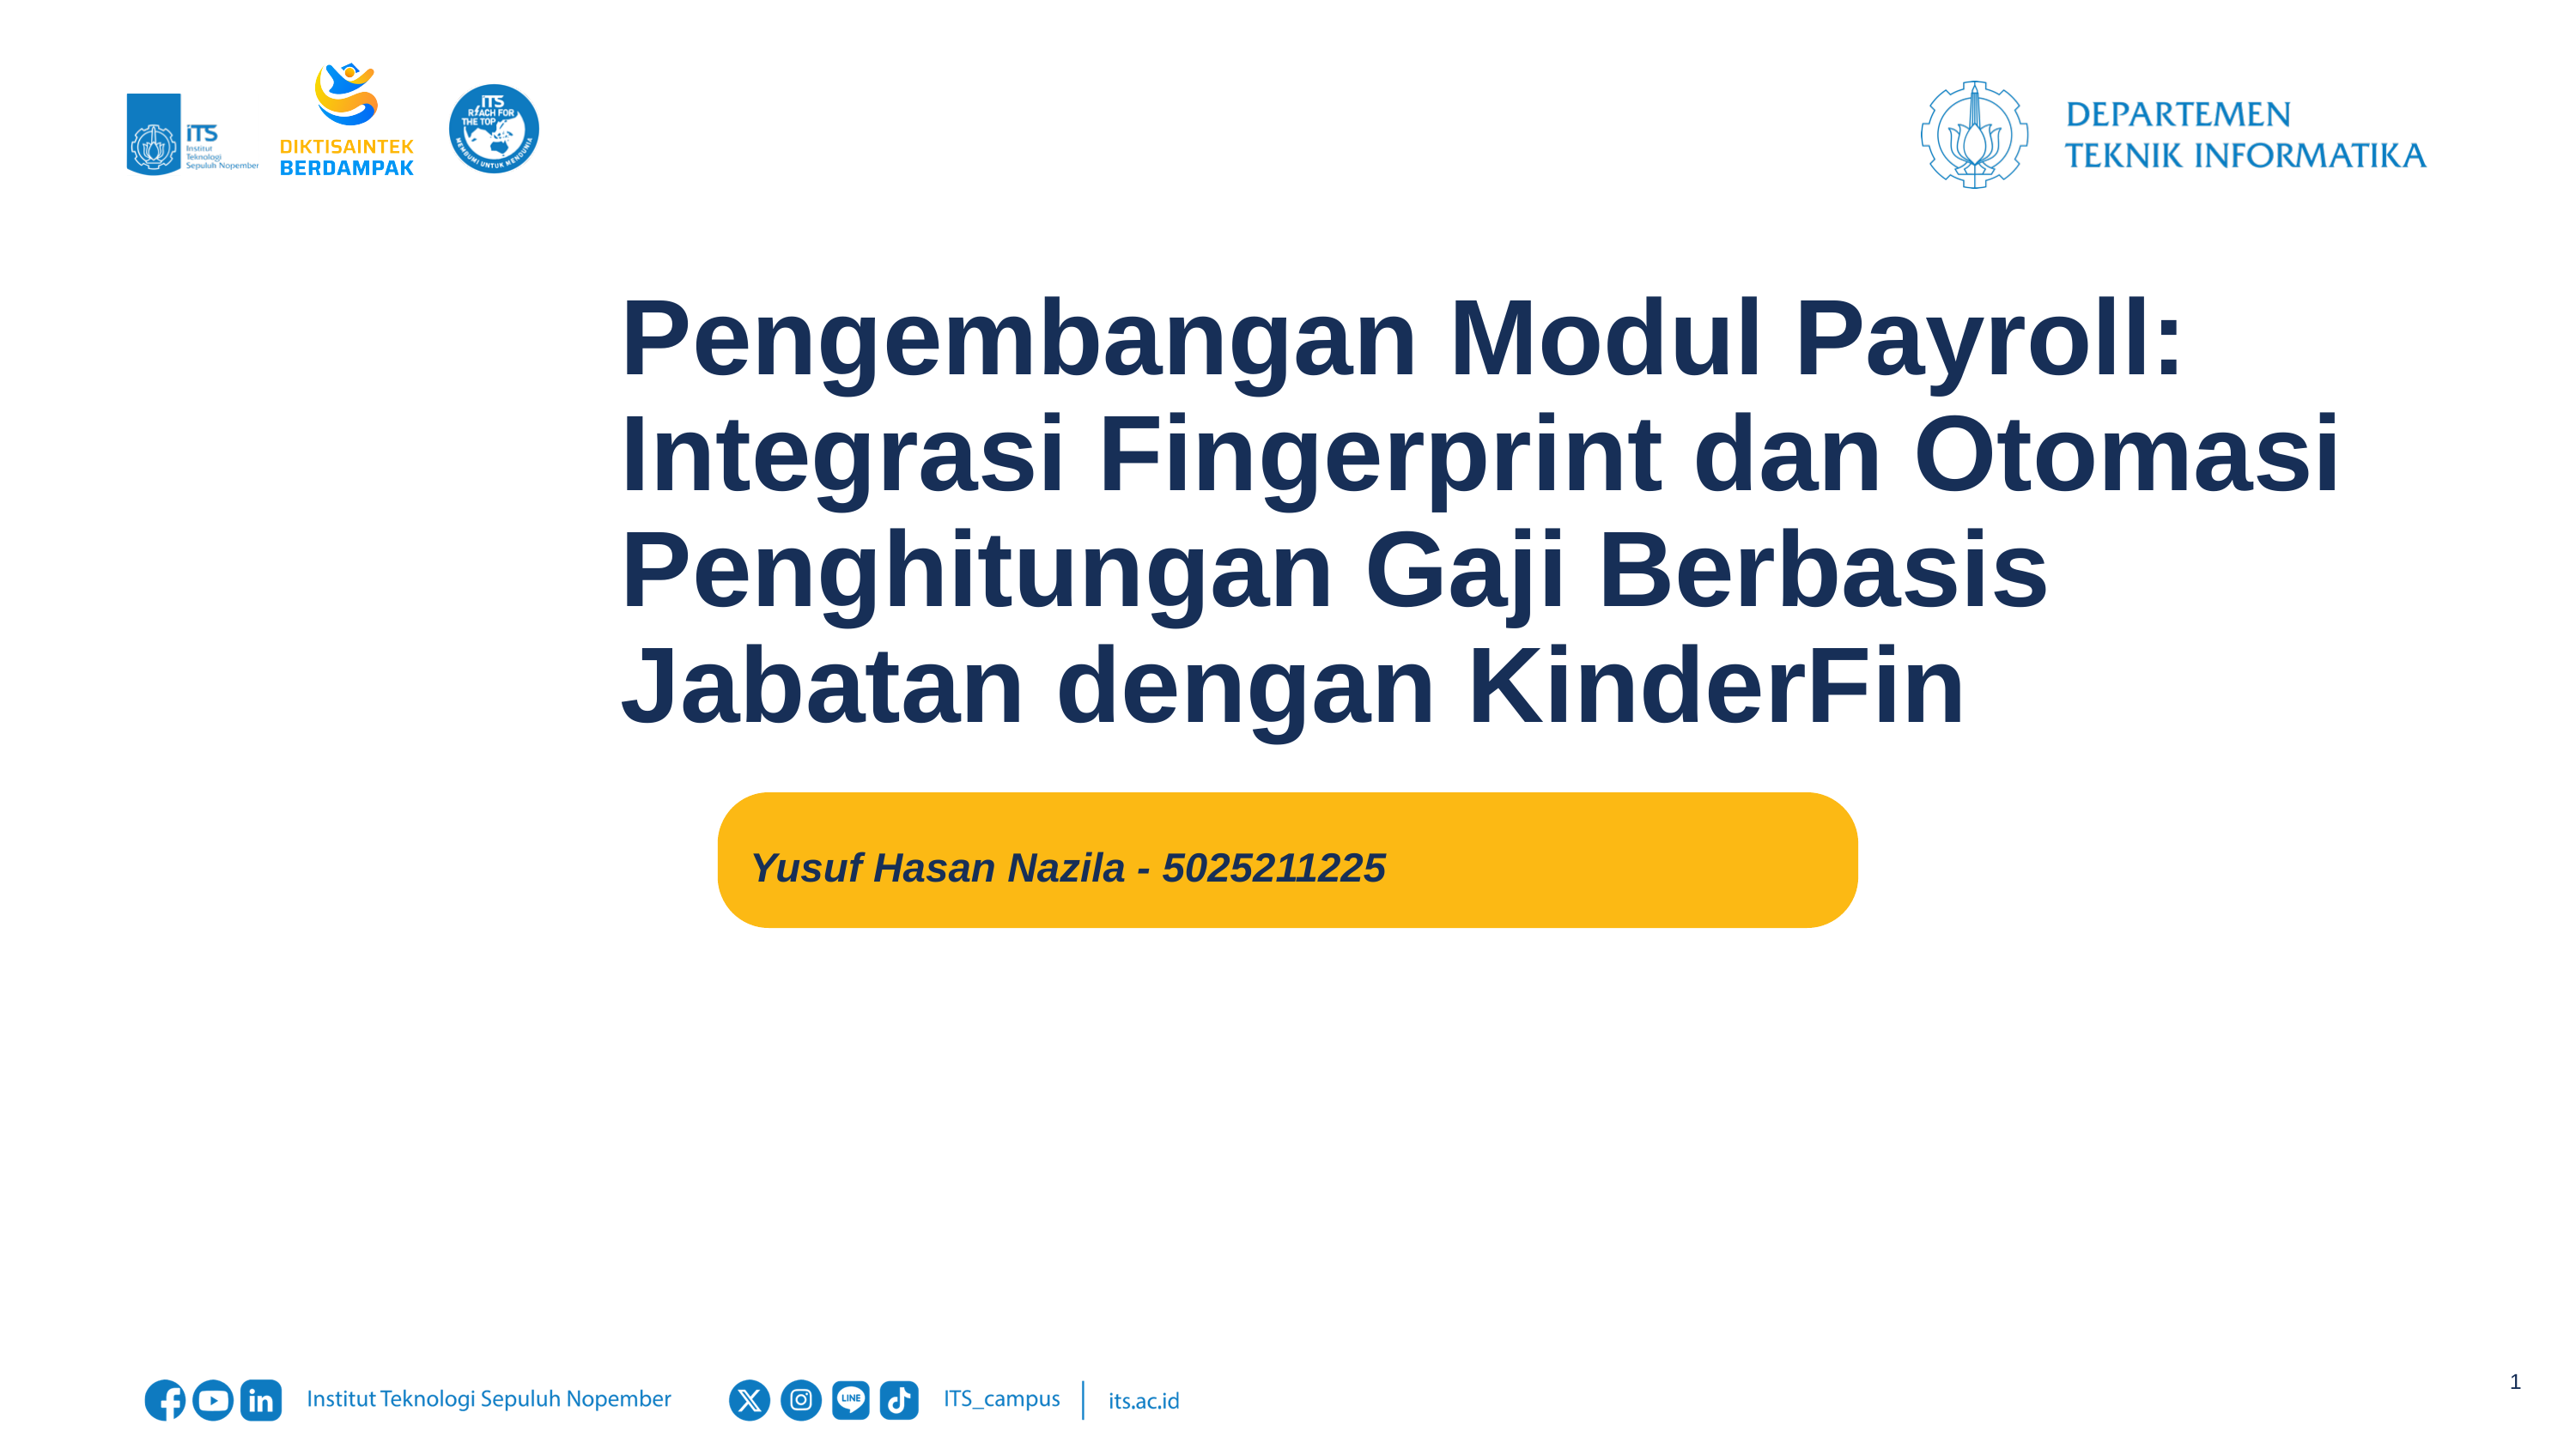

# Pengembangan Modul Payroll: Integrasi Fingerprint dan Otomasi Penghitungan Gaji Berbasis Jabatan dengan KinderFin

Yusuf Hasan Nazila - 5025211225

1